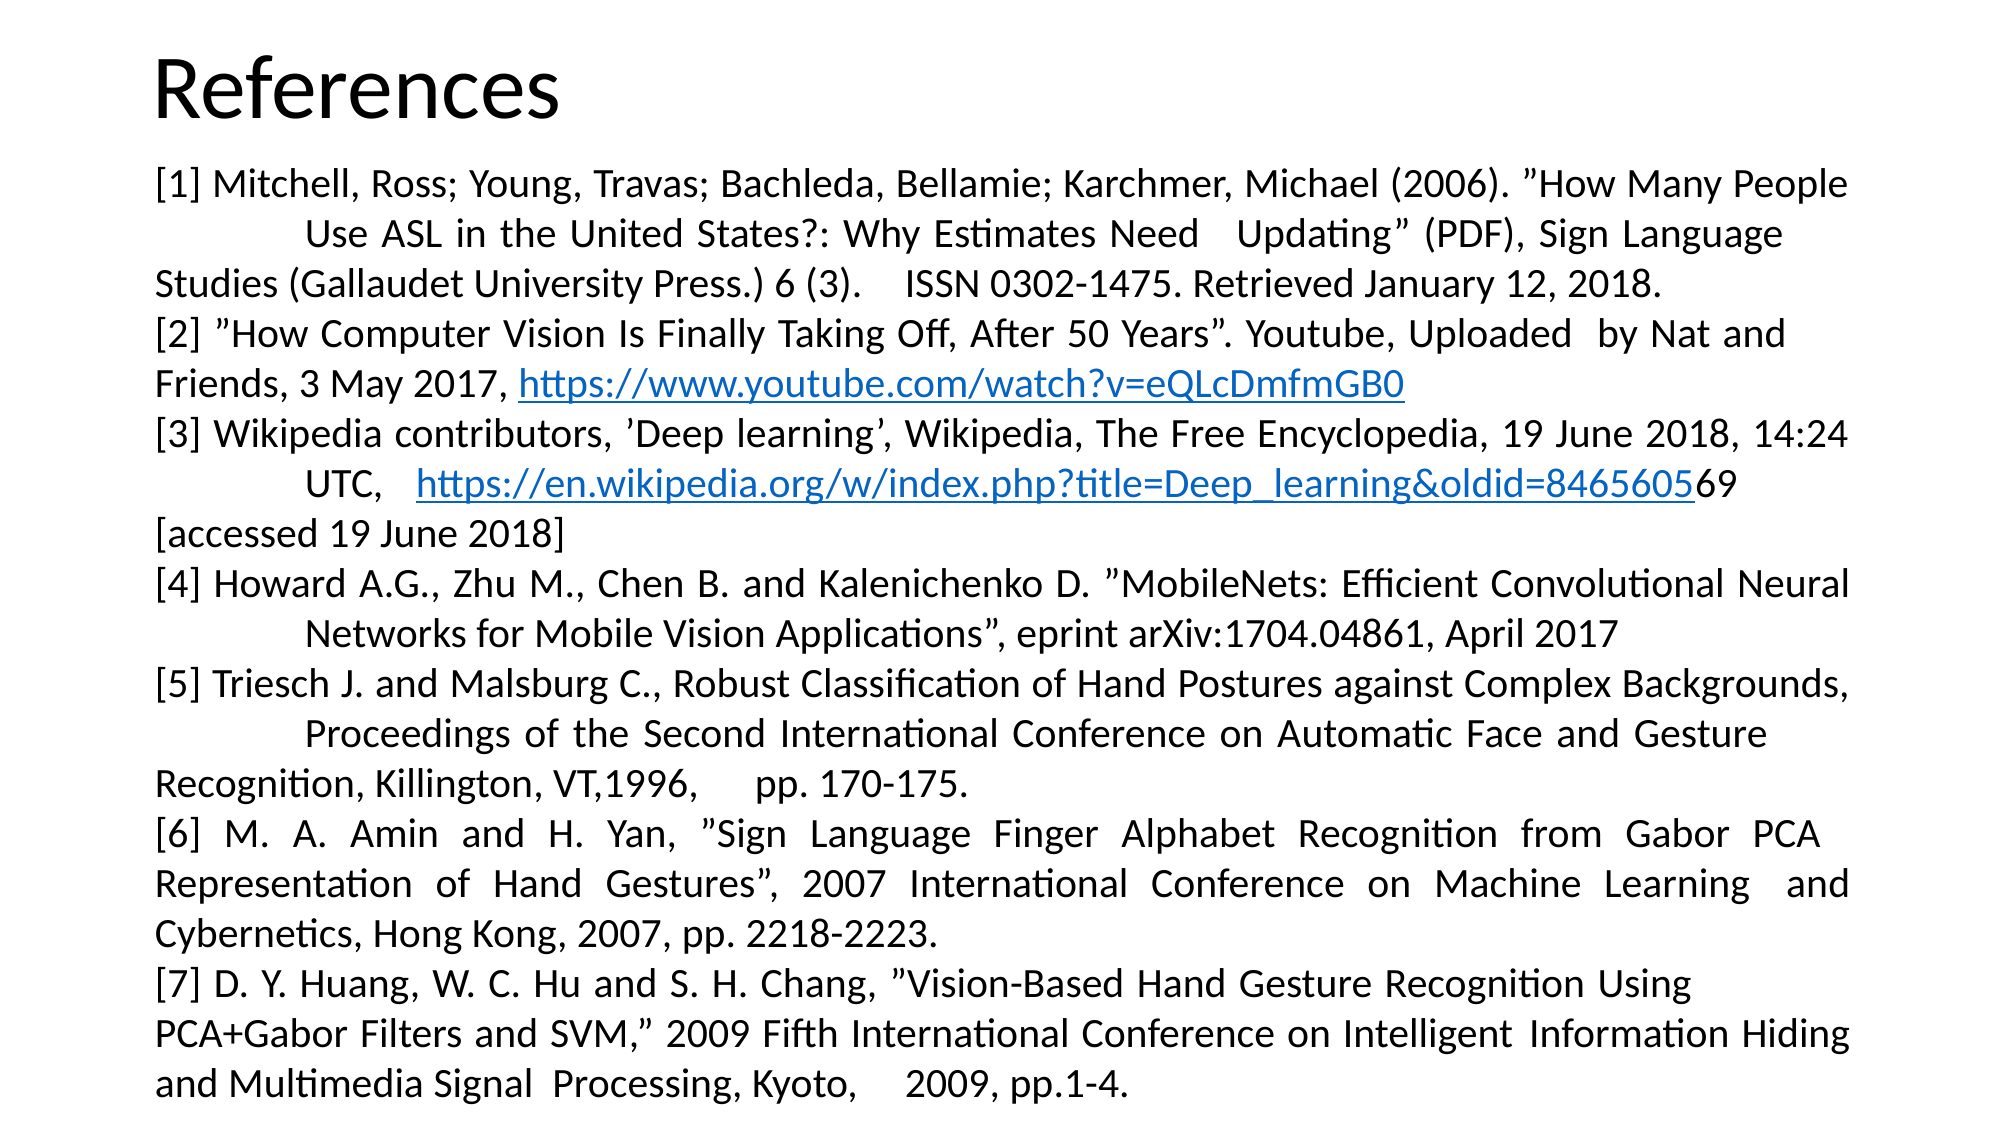

# References
[1] Mitchell, Ross; Young, Travas; Bachleda, Bellamie; Karchmer, Michael (2006). ”How Many People 	Use ASL in the United States?: Why Estimates Need 	Updating” (PDF), Sign Language 	Studies (Gallaudet University Press.) 6 (3). 	ISSN 0302-1475. Retrieved January 12, 2018.
[2] ”How Computer Vision Is Finally Taking Oﬀ, After 50 Years”. Youtube, Uploaded  by Nat and 	Friends, 3 May 2017, https://www.youtube.com/watch?v=eQLcDmfmGB0
[3] Wikipedia contributors, ’Deep learning’, Wikipedia, The Free Encyclopedia, 19 June 2018, 14:24 	UTC, https://en.wikipedia.org/w/index.php?title=Deep_learning&oldid=846560569 	[accessed 19 June 2018]
[4] Howard A.G., Zhu M., Chen B. and Kalenichenko D. ”MobileNets: Eﬃcient Convolutional Neural 	Networks for Mobile Vision Applications”, eprint arXiv:1704.04861, April 2017
[5] Triesch J. and Malsburg C., Robust Classiﬁcation of Hand Postures against Complex Backgrounds, 	Proceedings of the Second International Conference on Automatic Face and Gesture 	Recognition, Killington, VT,1996, 	pp. 170-175.
[6] M. A. Amin and H. Yan, ”Sign Language Finger Alphabet Recognition from Gabor PCA 	Representation of Hand Gestures”, 2007 International Conference on Machine Learning 	and Cybernetics, Hong Kong, 2007, pp. 2218-2223.
[7] D. Y. Huang, W. C. Hu and S. H. Chang, ”Vision-Based Hand Gesture Recognition Using 	PCA+Gabor Filters and SVM,” 2009 Fifth International Conference on Intelligent 	Information Hiding and Multimedia Signal  Processing, Kyoto, 	2009, pp.1-4.